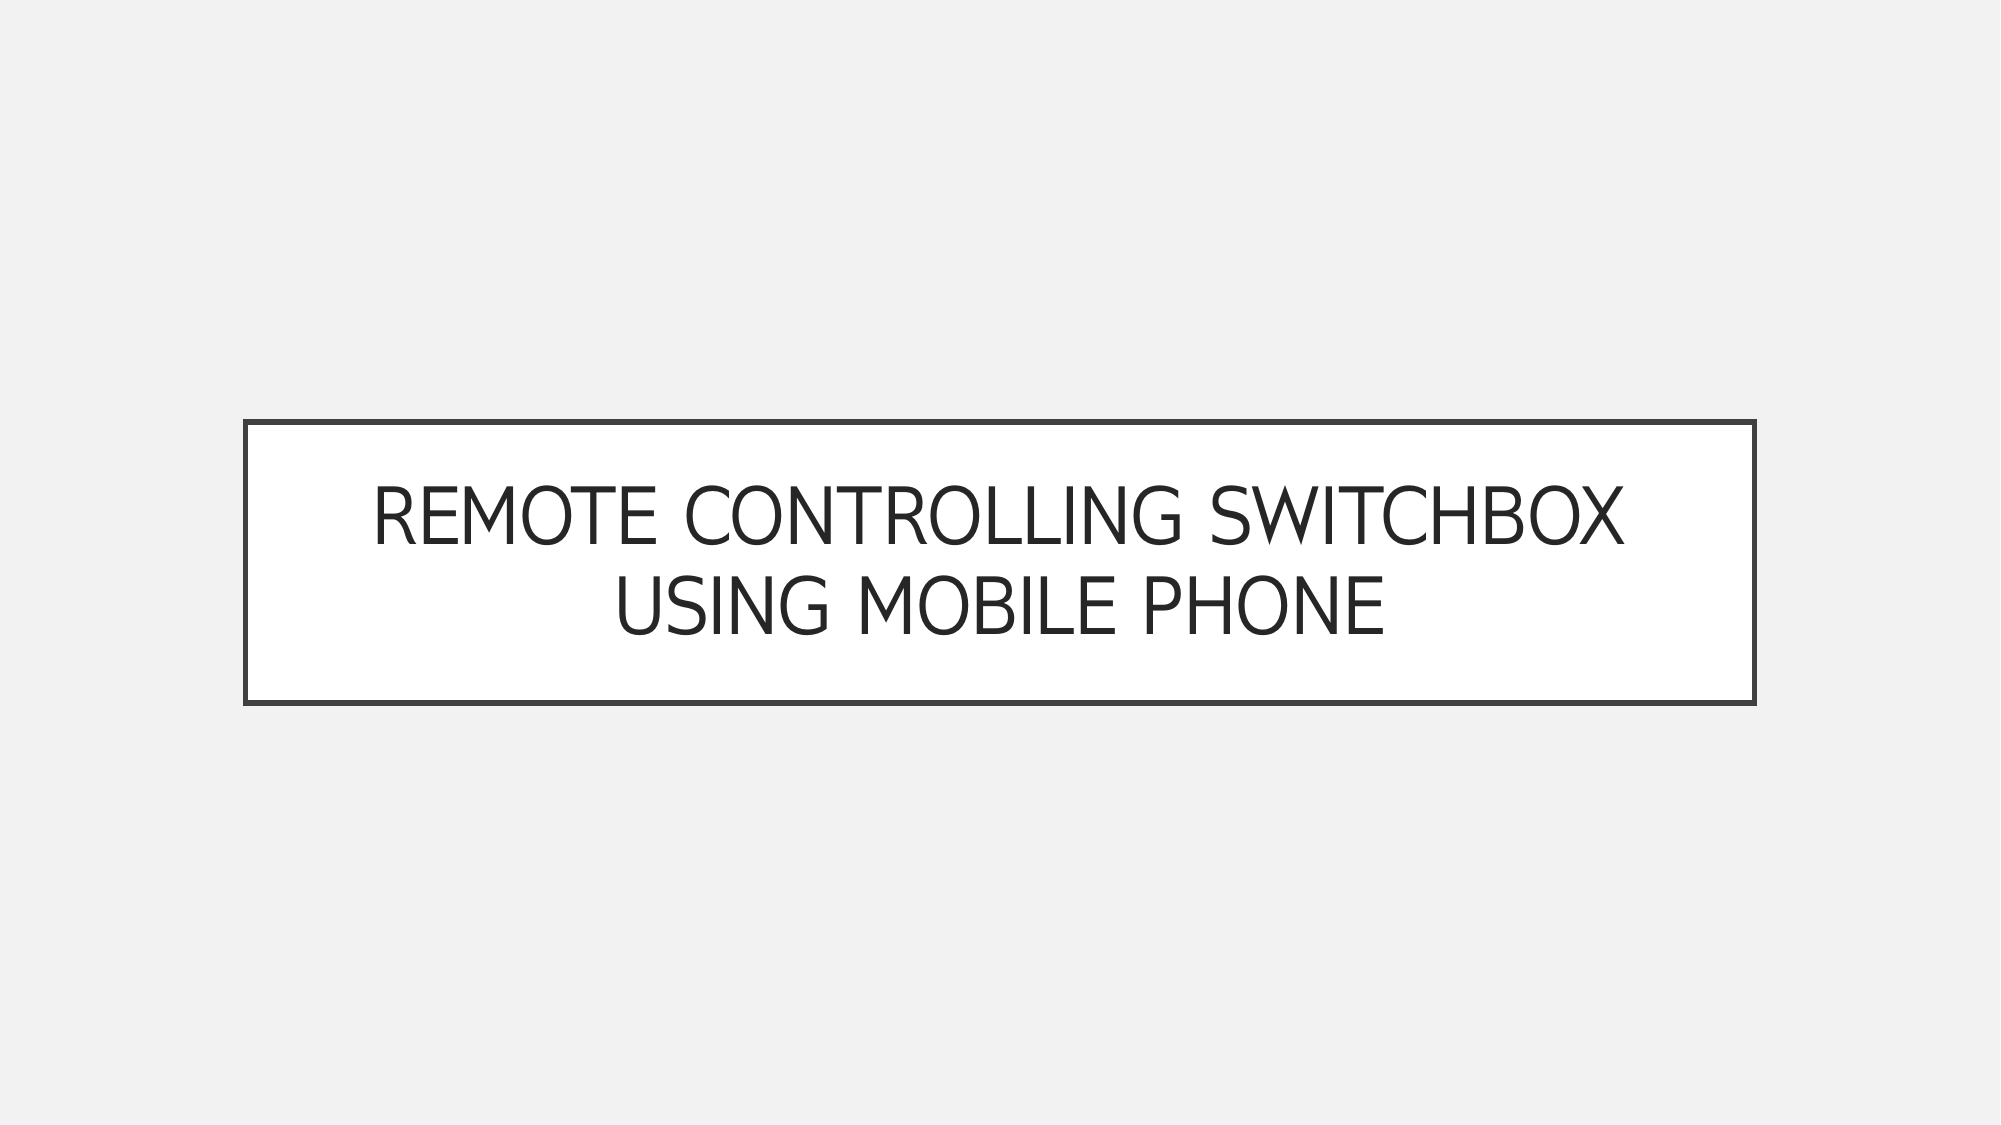

# REMOTE CONTROLLING SWITCHBOX USING MOBILE PHONE